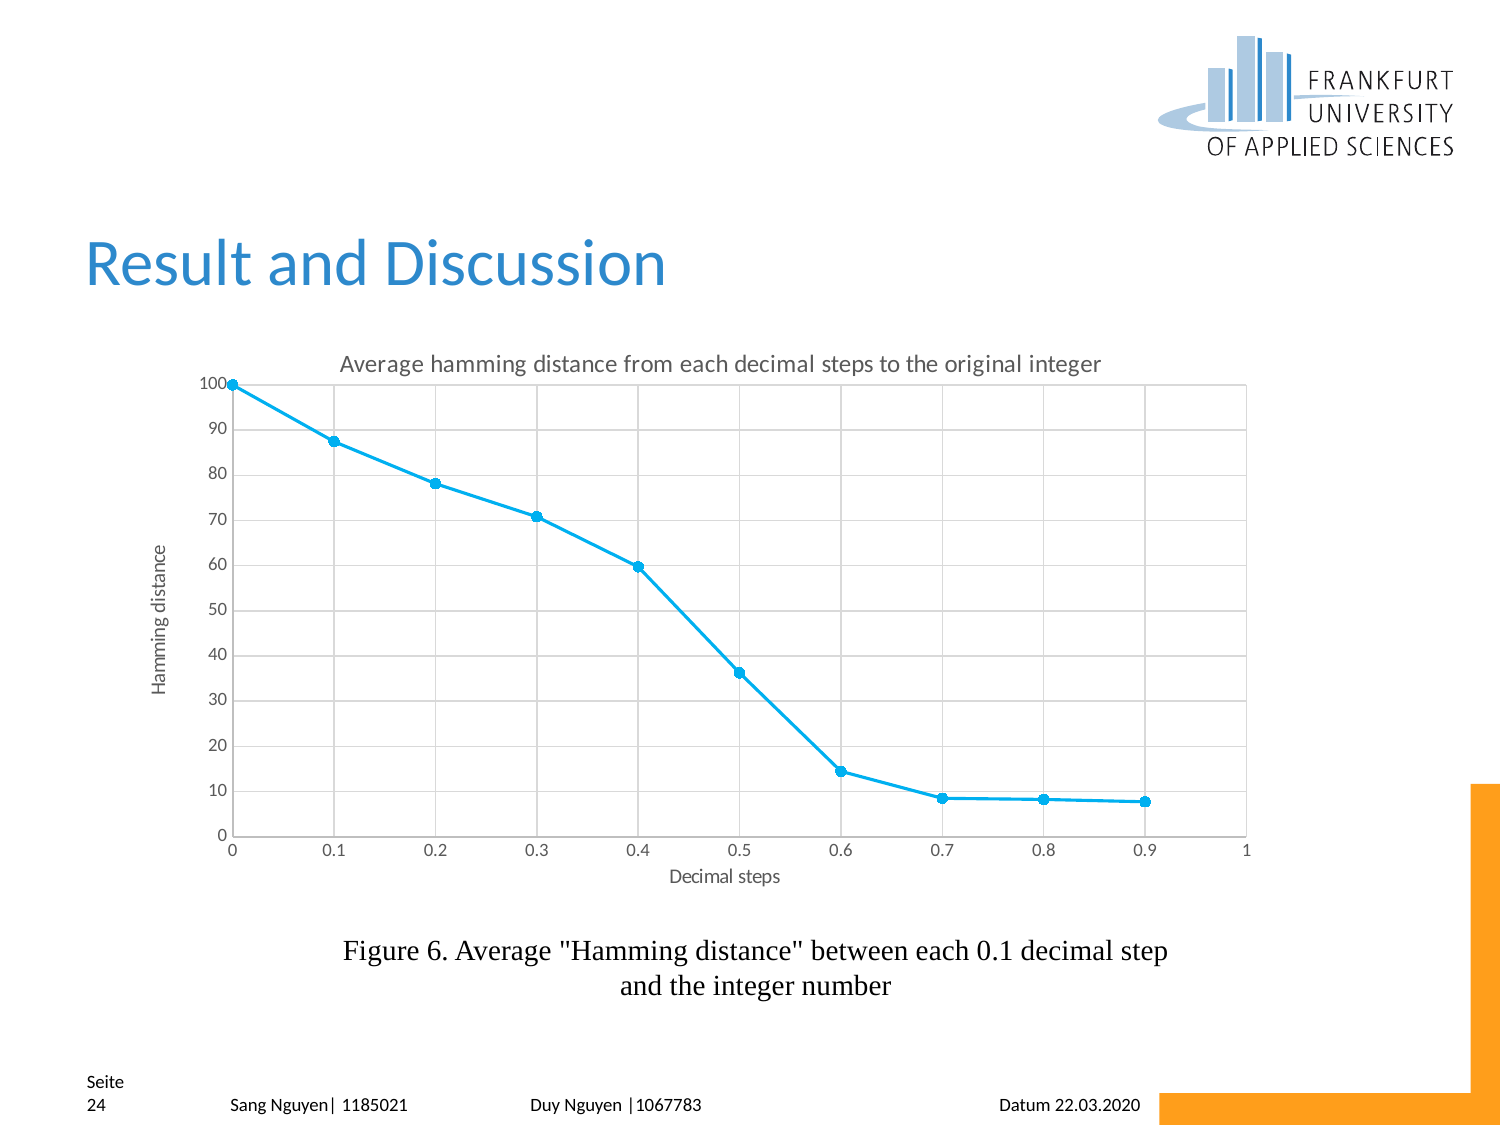

# Result and Discussion

### Chart: Average hamming distance from each decimal steps to the original integer

| Category |  |
|---|---|
Figure 6. Average "Hamming distance" between each 0.1 decimal step and the integer number
Seite  24
Sang Nguyen| 1185021	Duy Nguyen |1067783
Datum 22.03.2020